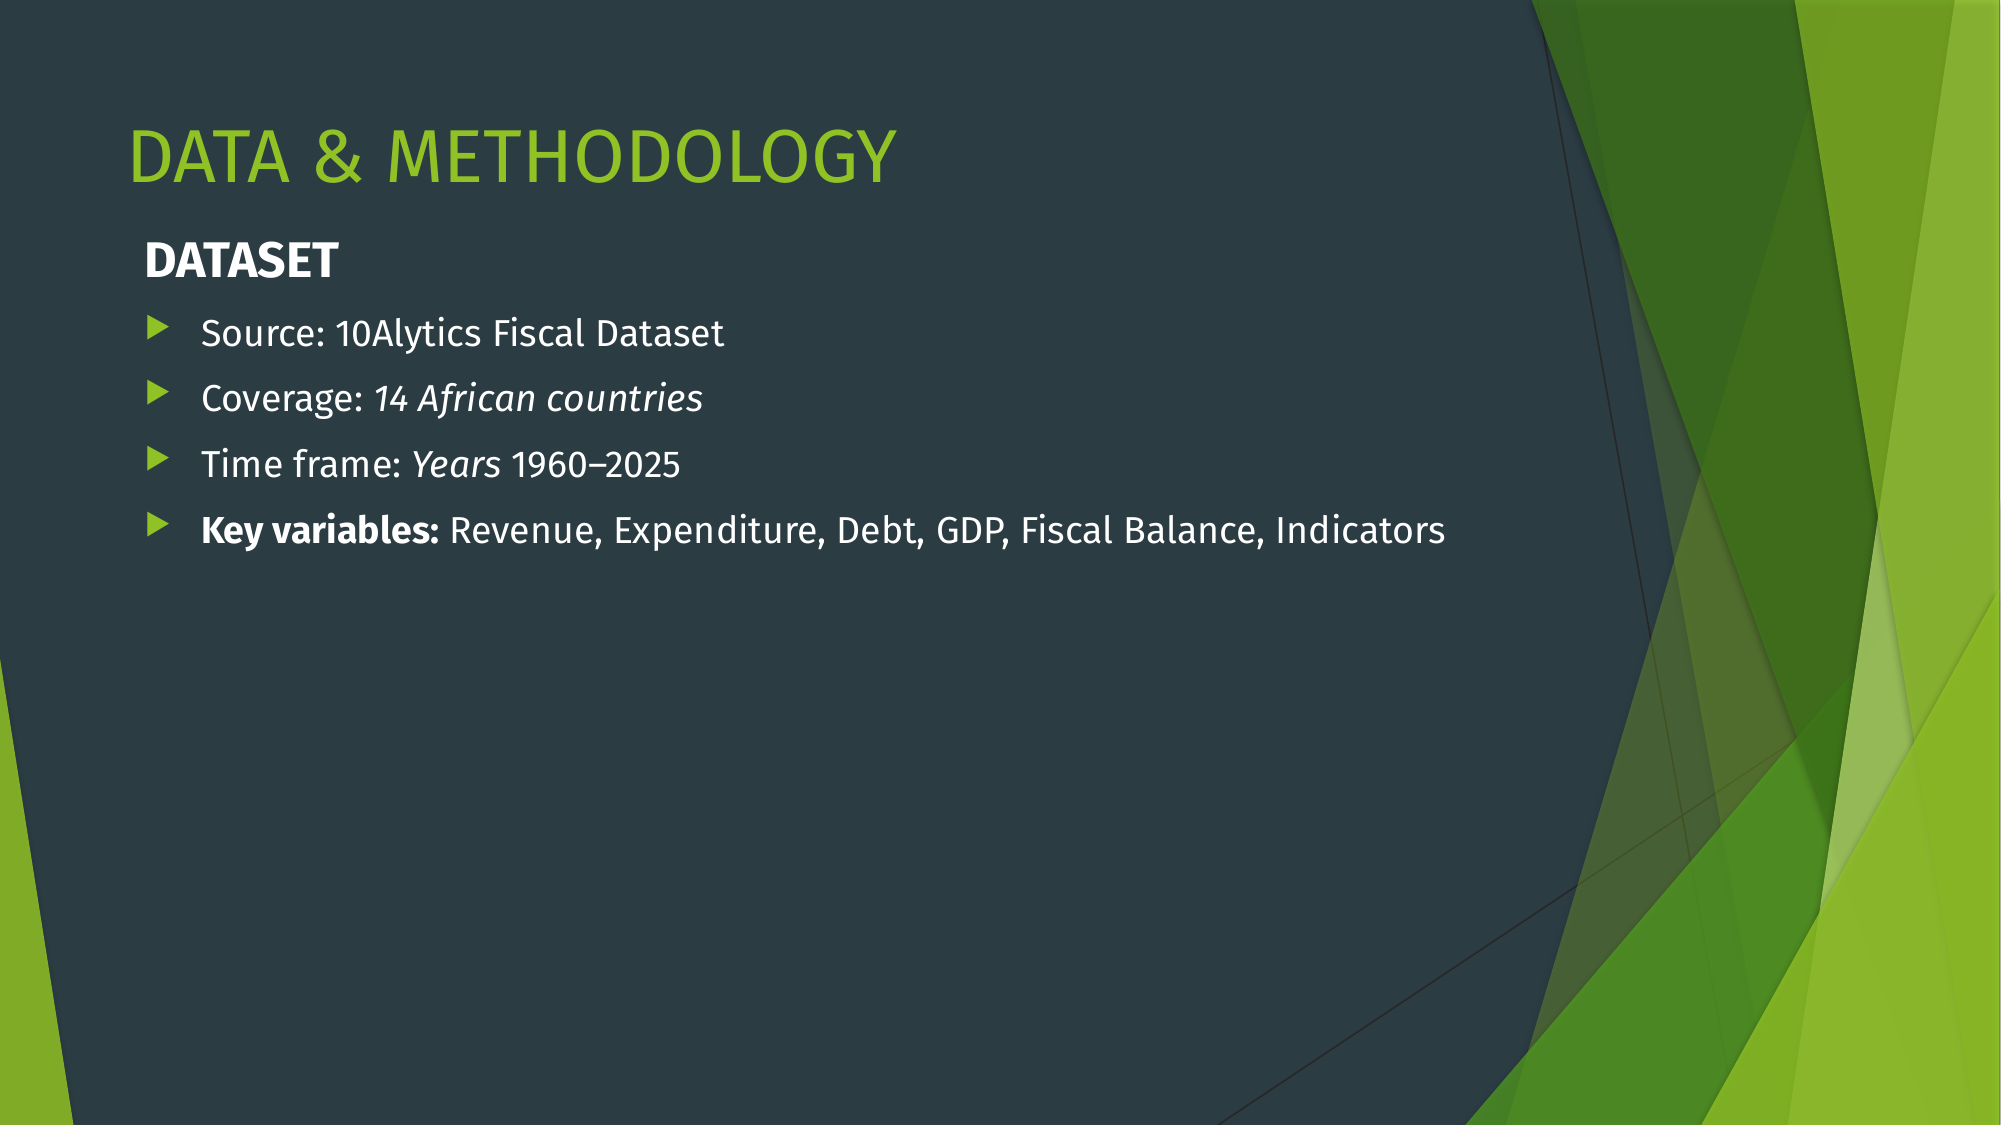

# DATA & METHODOLOGY
DATASET
Source: 10Alytics Fiscal Dataset
Coverage: 14 African countries
Time frame: Years 1960–2025
Key variables: Revenue, Expenditure, Debt, GDP, Fiscal Balance, Indicators